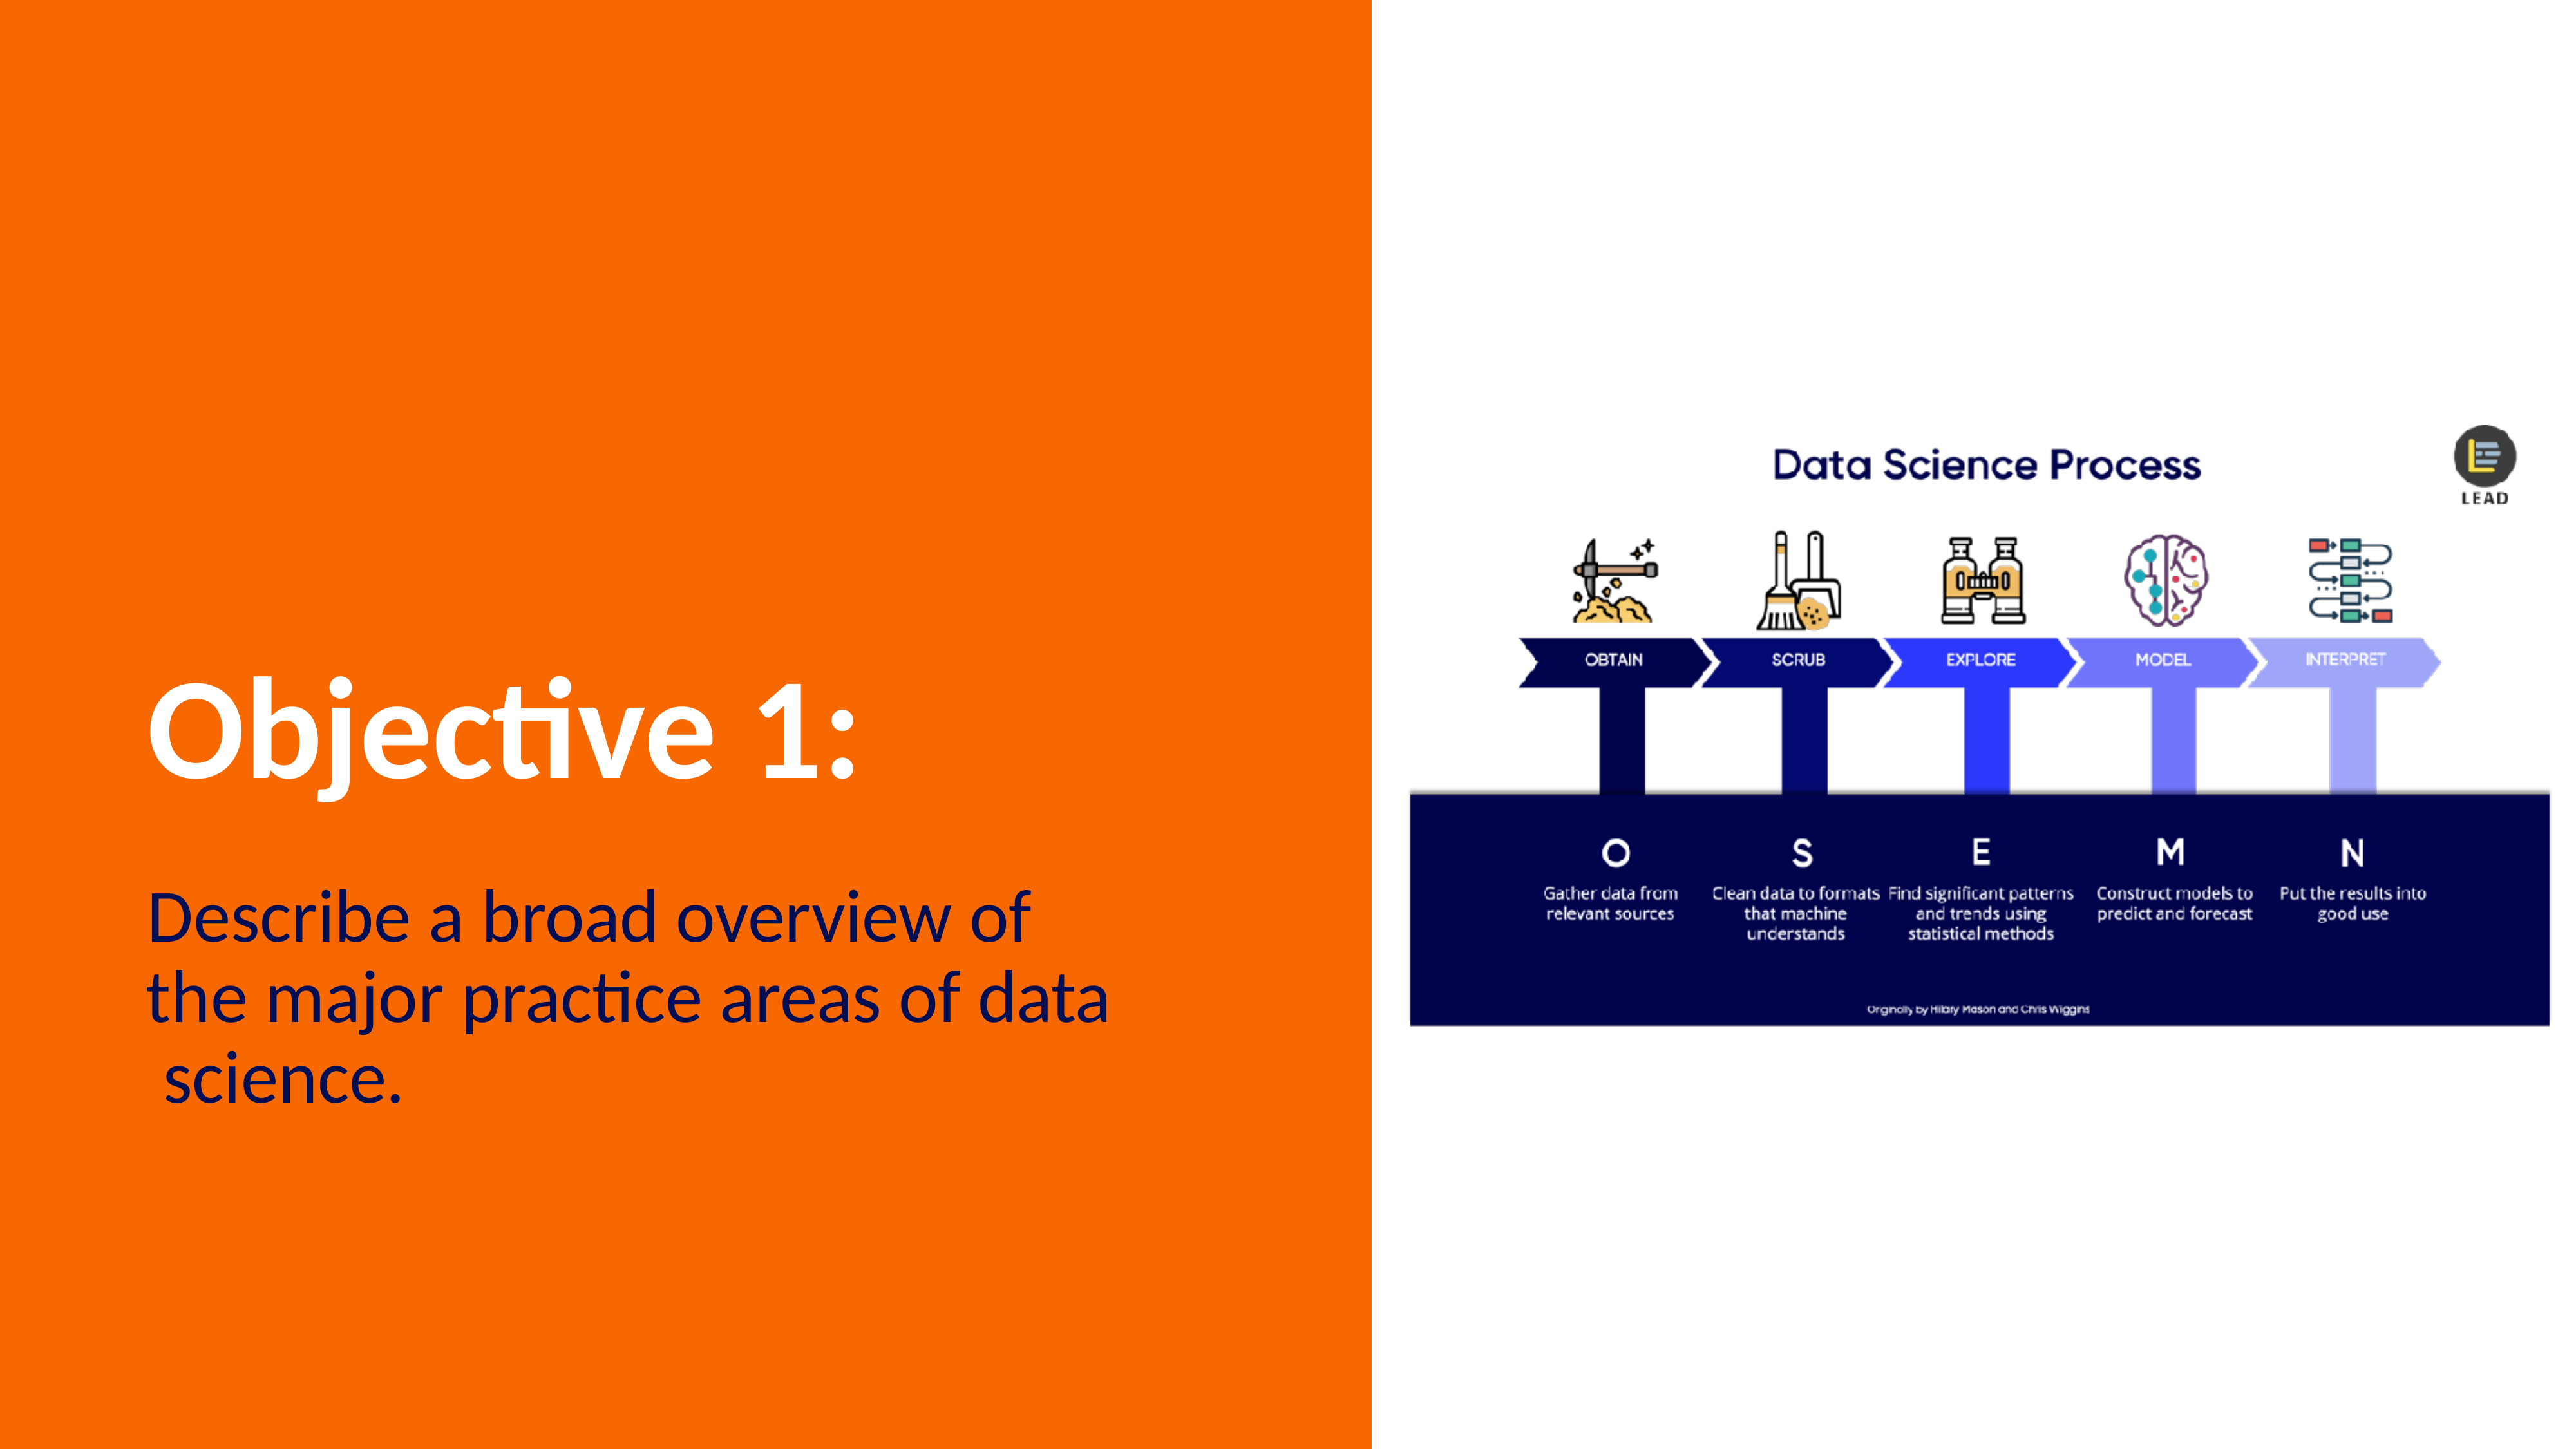

Objective 1:
Describe a broad overview of  the major practice areas of data  science.